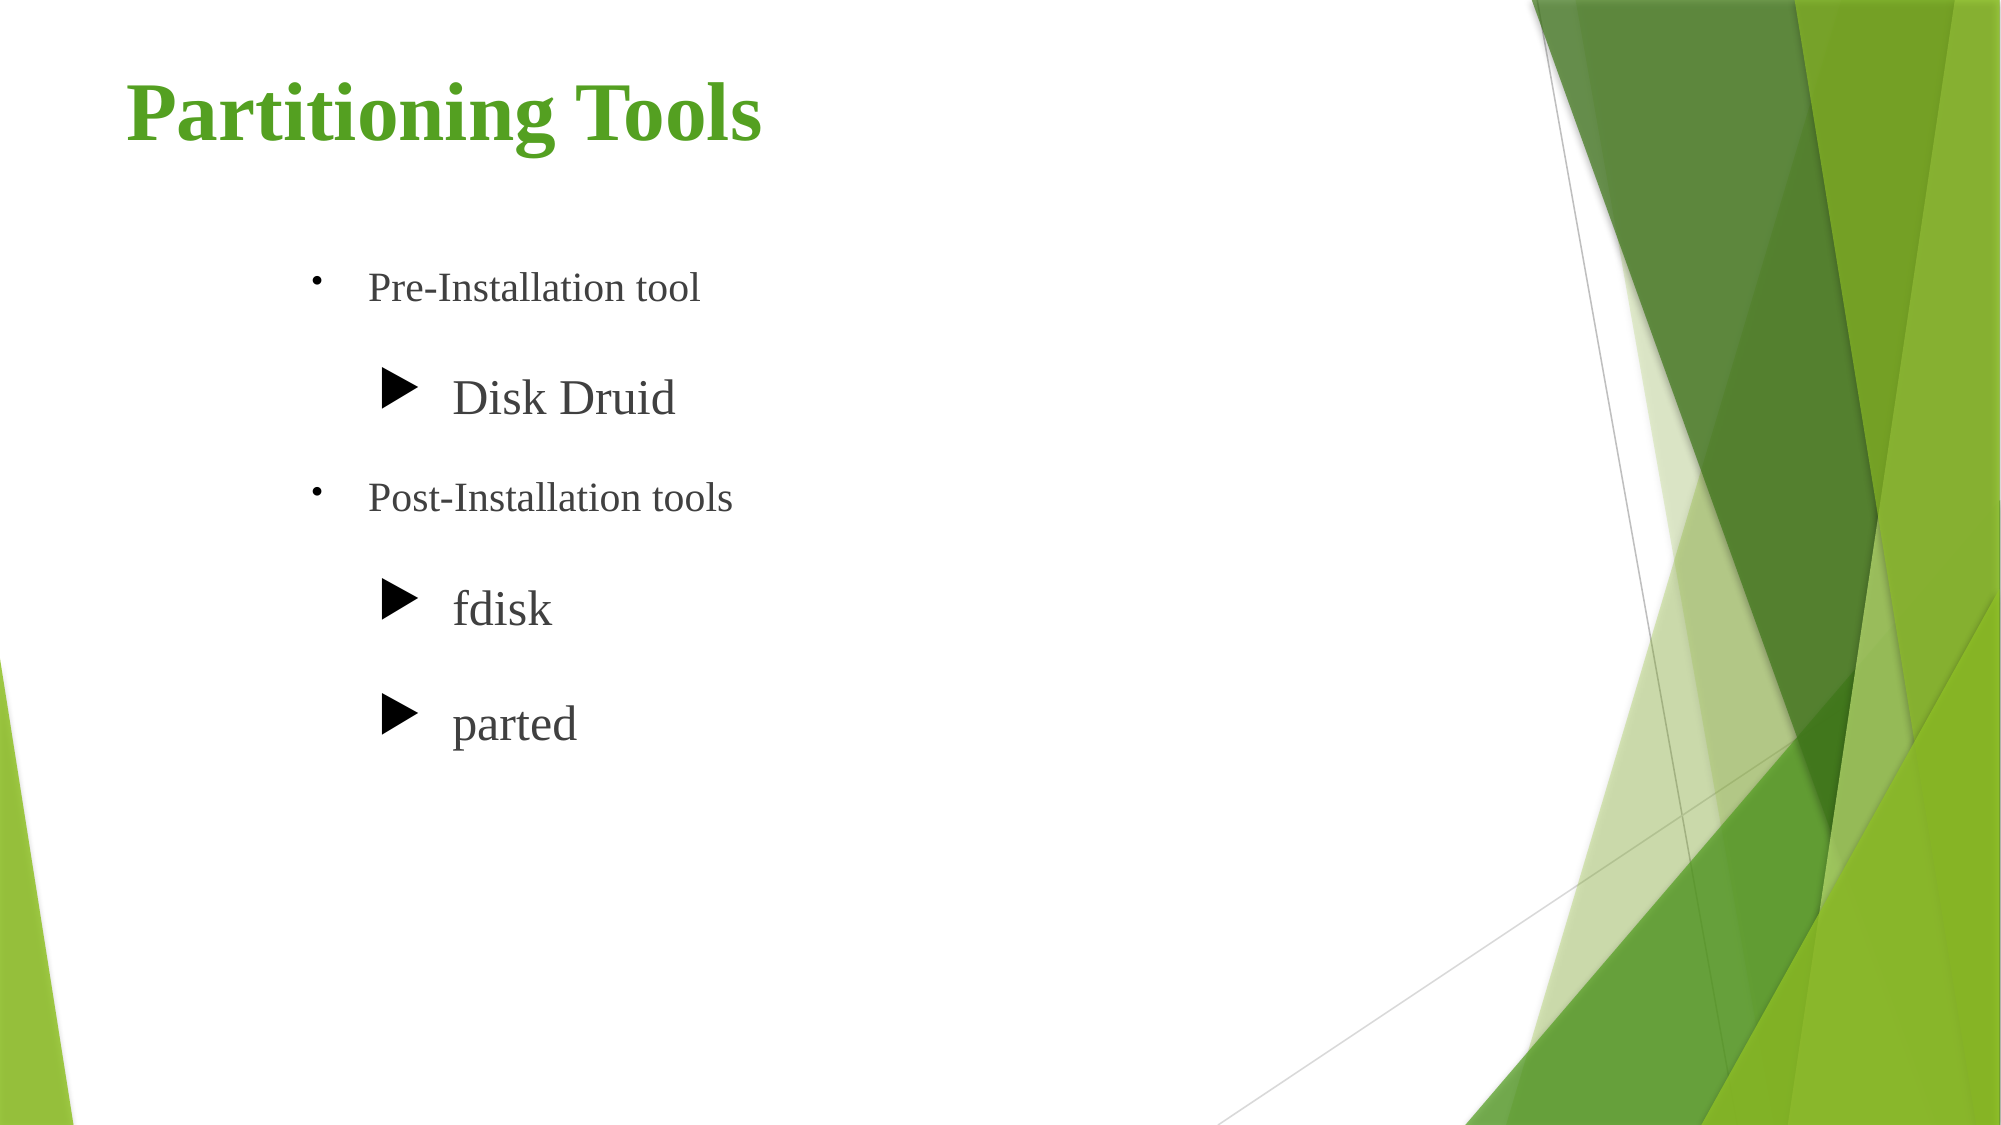

# Partitioning Tools
Pre-Installation tool
Disk Druid
Post-Installation tools
fdisk
parted